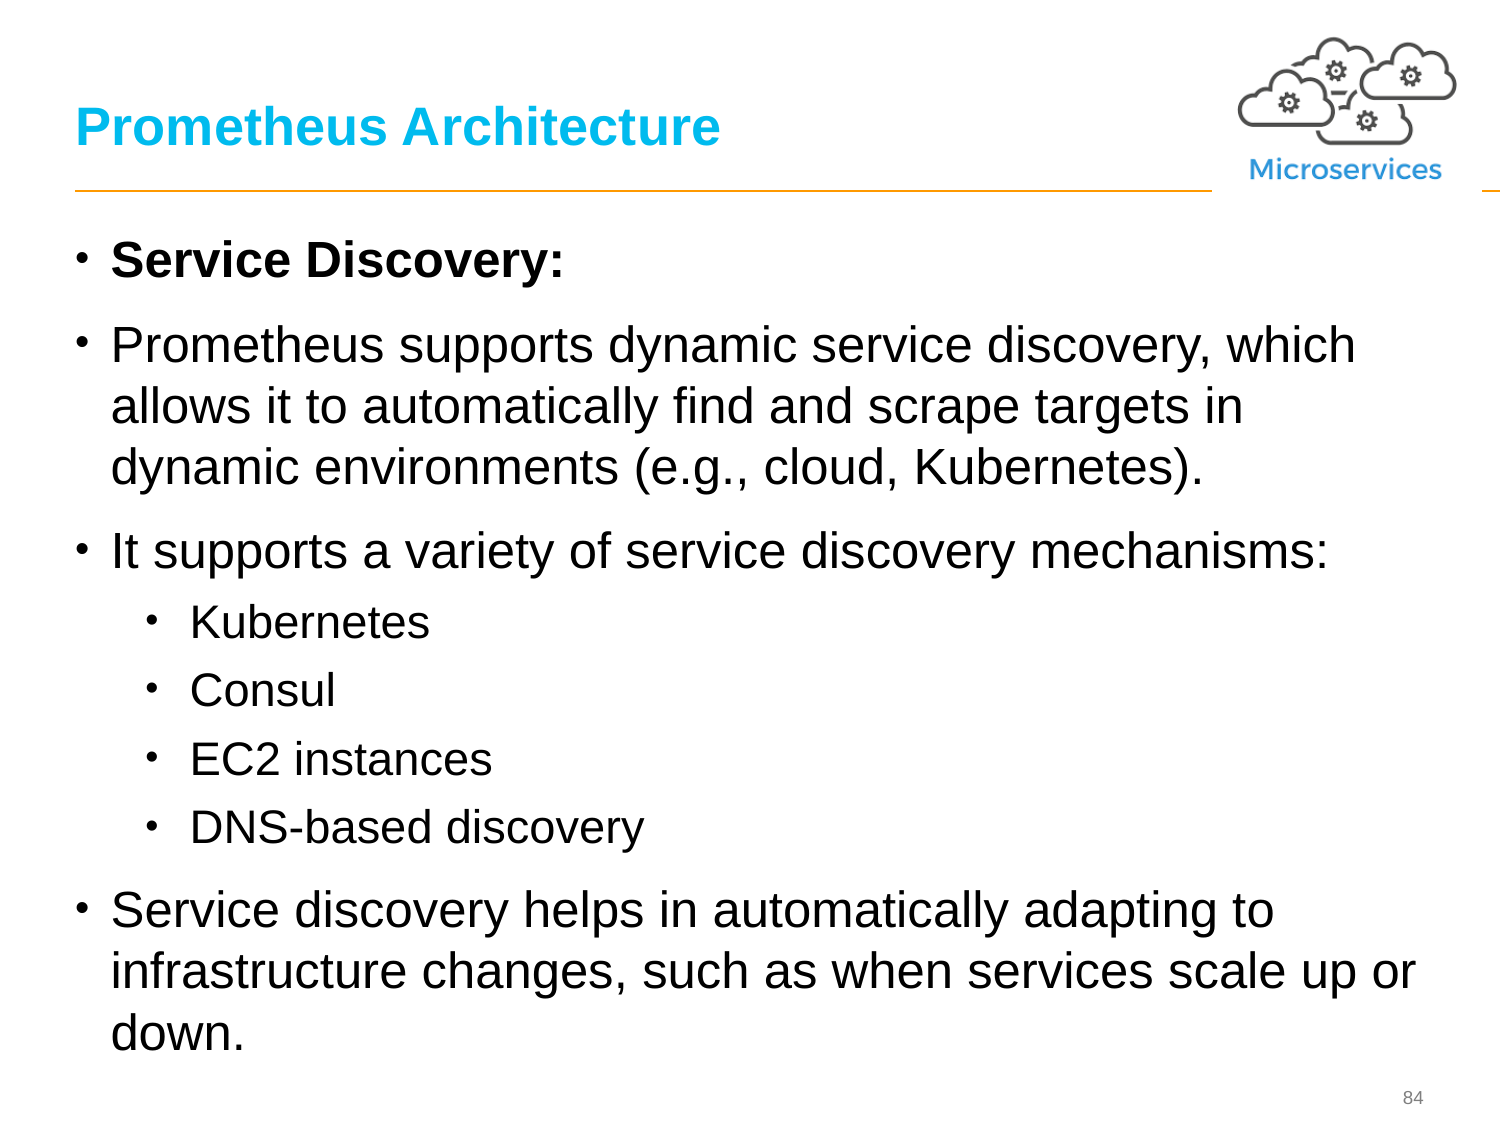

# Prometheus Architecture
Service Discovery:
Prometheus supports dynamic service discovery, which allows it to automatically find and scrape targets in dynamic environments (e.g., cloud, Kubernetes).
It supports a variety of service discovery mechanisms:
Kubernetes
Consul
EC2 instances
DNS-based discovery
Service discovery helps in automatically adapting to infrastructure changes, such as when services scale up or down.